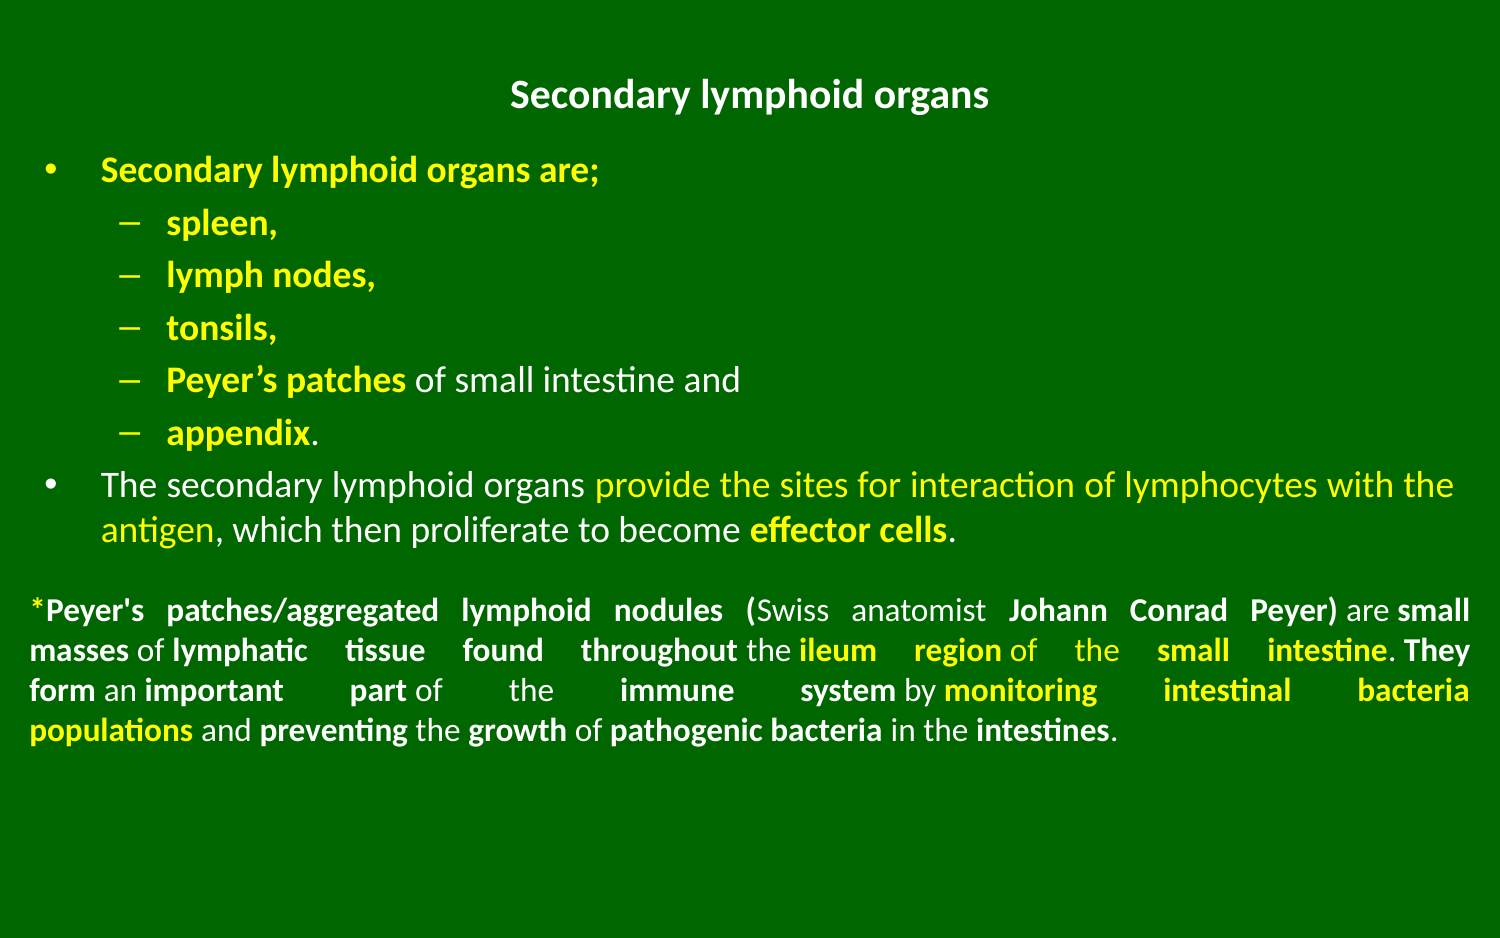

# Secondary lymphoid organs
Secondary lymphoid organs are;
spleen,
lymph nodes,
tonsils,
Peyer’s patches of small intestine and
appendix.
The secondary lymphoid organs provide the sites for interaction of lymphocytes with the antigen, which then proliferate to become effector cells.
*Peyer's patches/aggregated lymphoid nodules (Swiss anatomist Johann Conrad Peyer) are small masses of lymphatic tissue found throughout the ileum region of the small intestine. They form an important part of the immune system by monitoring intestinal bacteria populations and preventing the growth of pathogenic bacteria in the intestines.